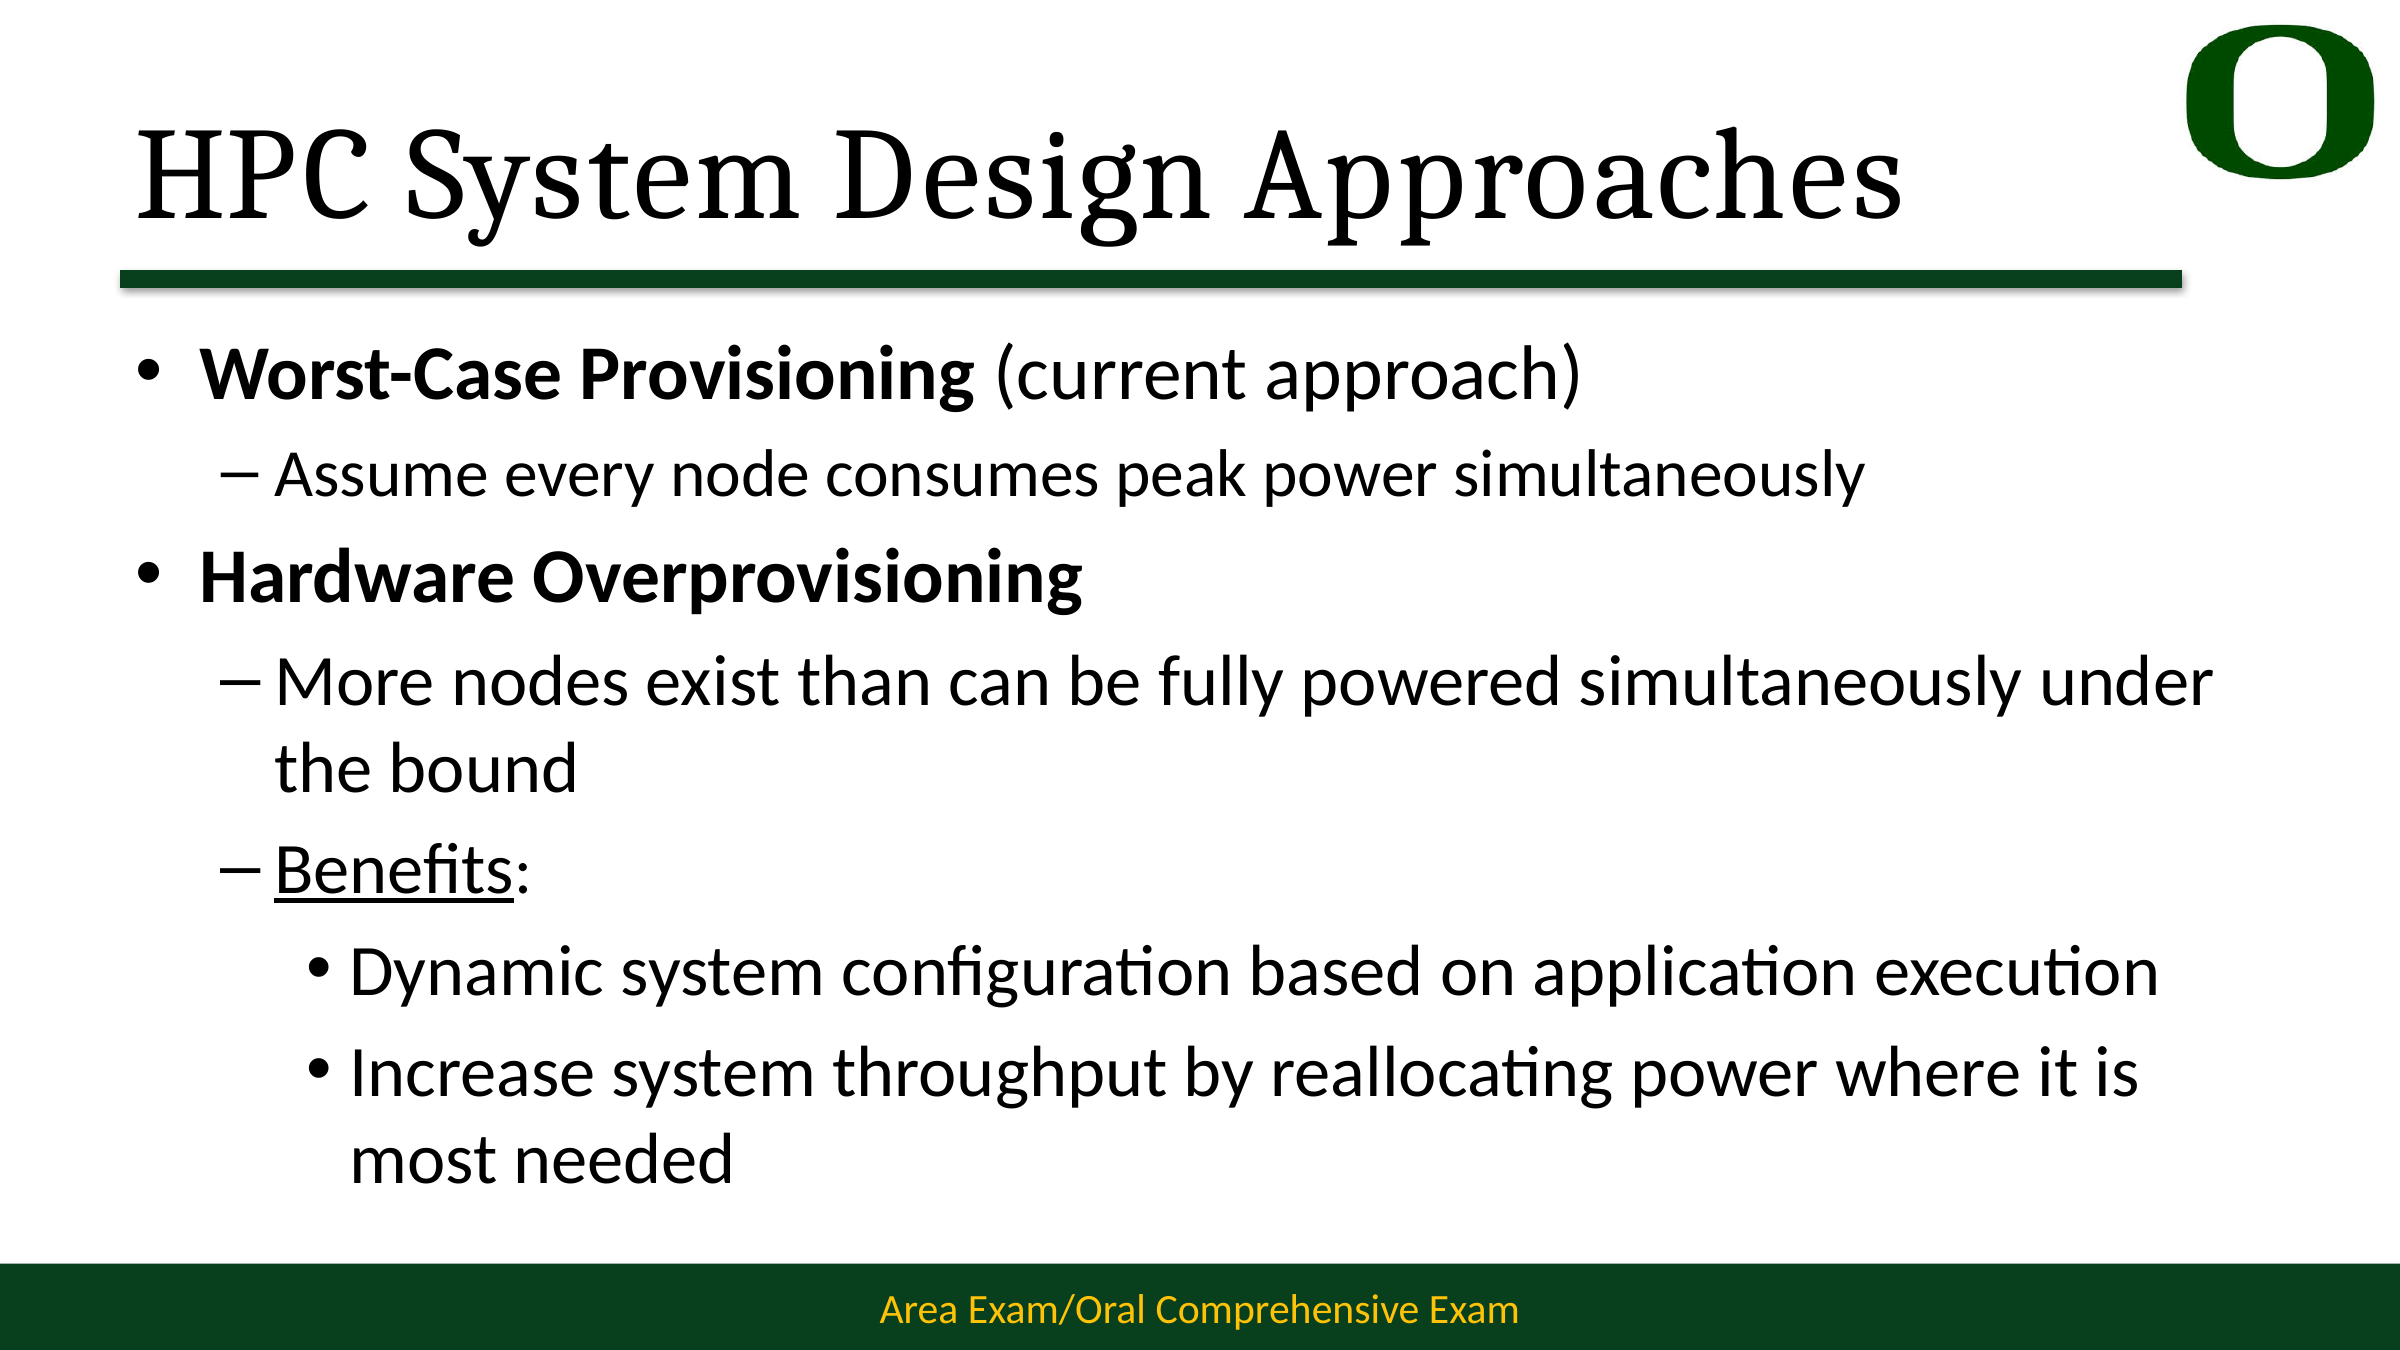

# HPC System Design Approaches
Worst-Case Provisioning (current approach)
Assume every node consumes peak power simultaneously
Hardware Overprovisioning
More nodes exist than can be fully powered simultaneously under the bound
Benefits:
Dynamic system configuration based on application execution
Increase system throughput by reallocating power where it is most needed

31